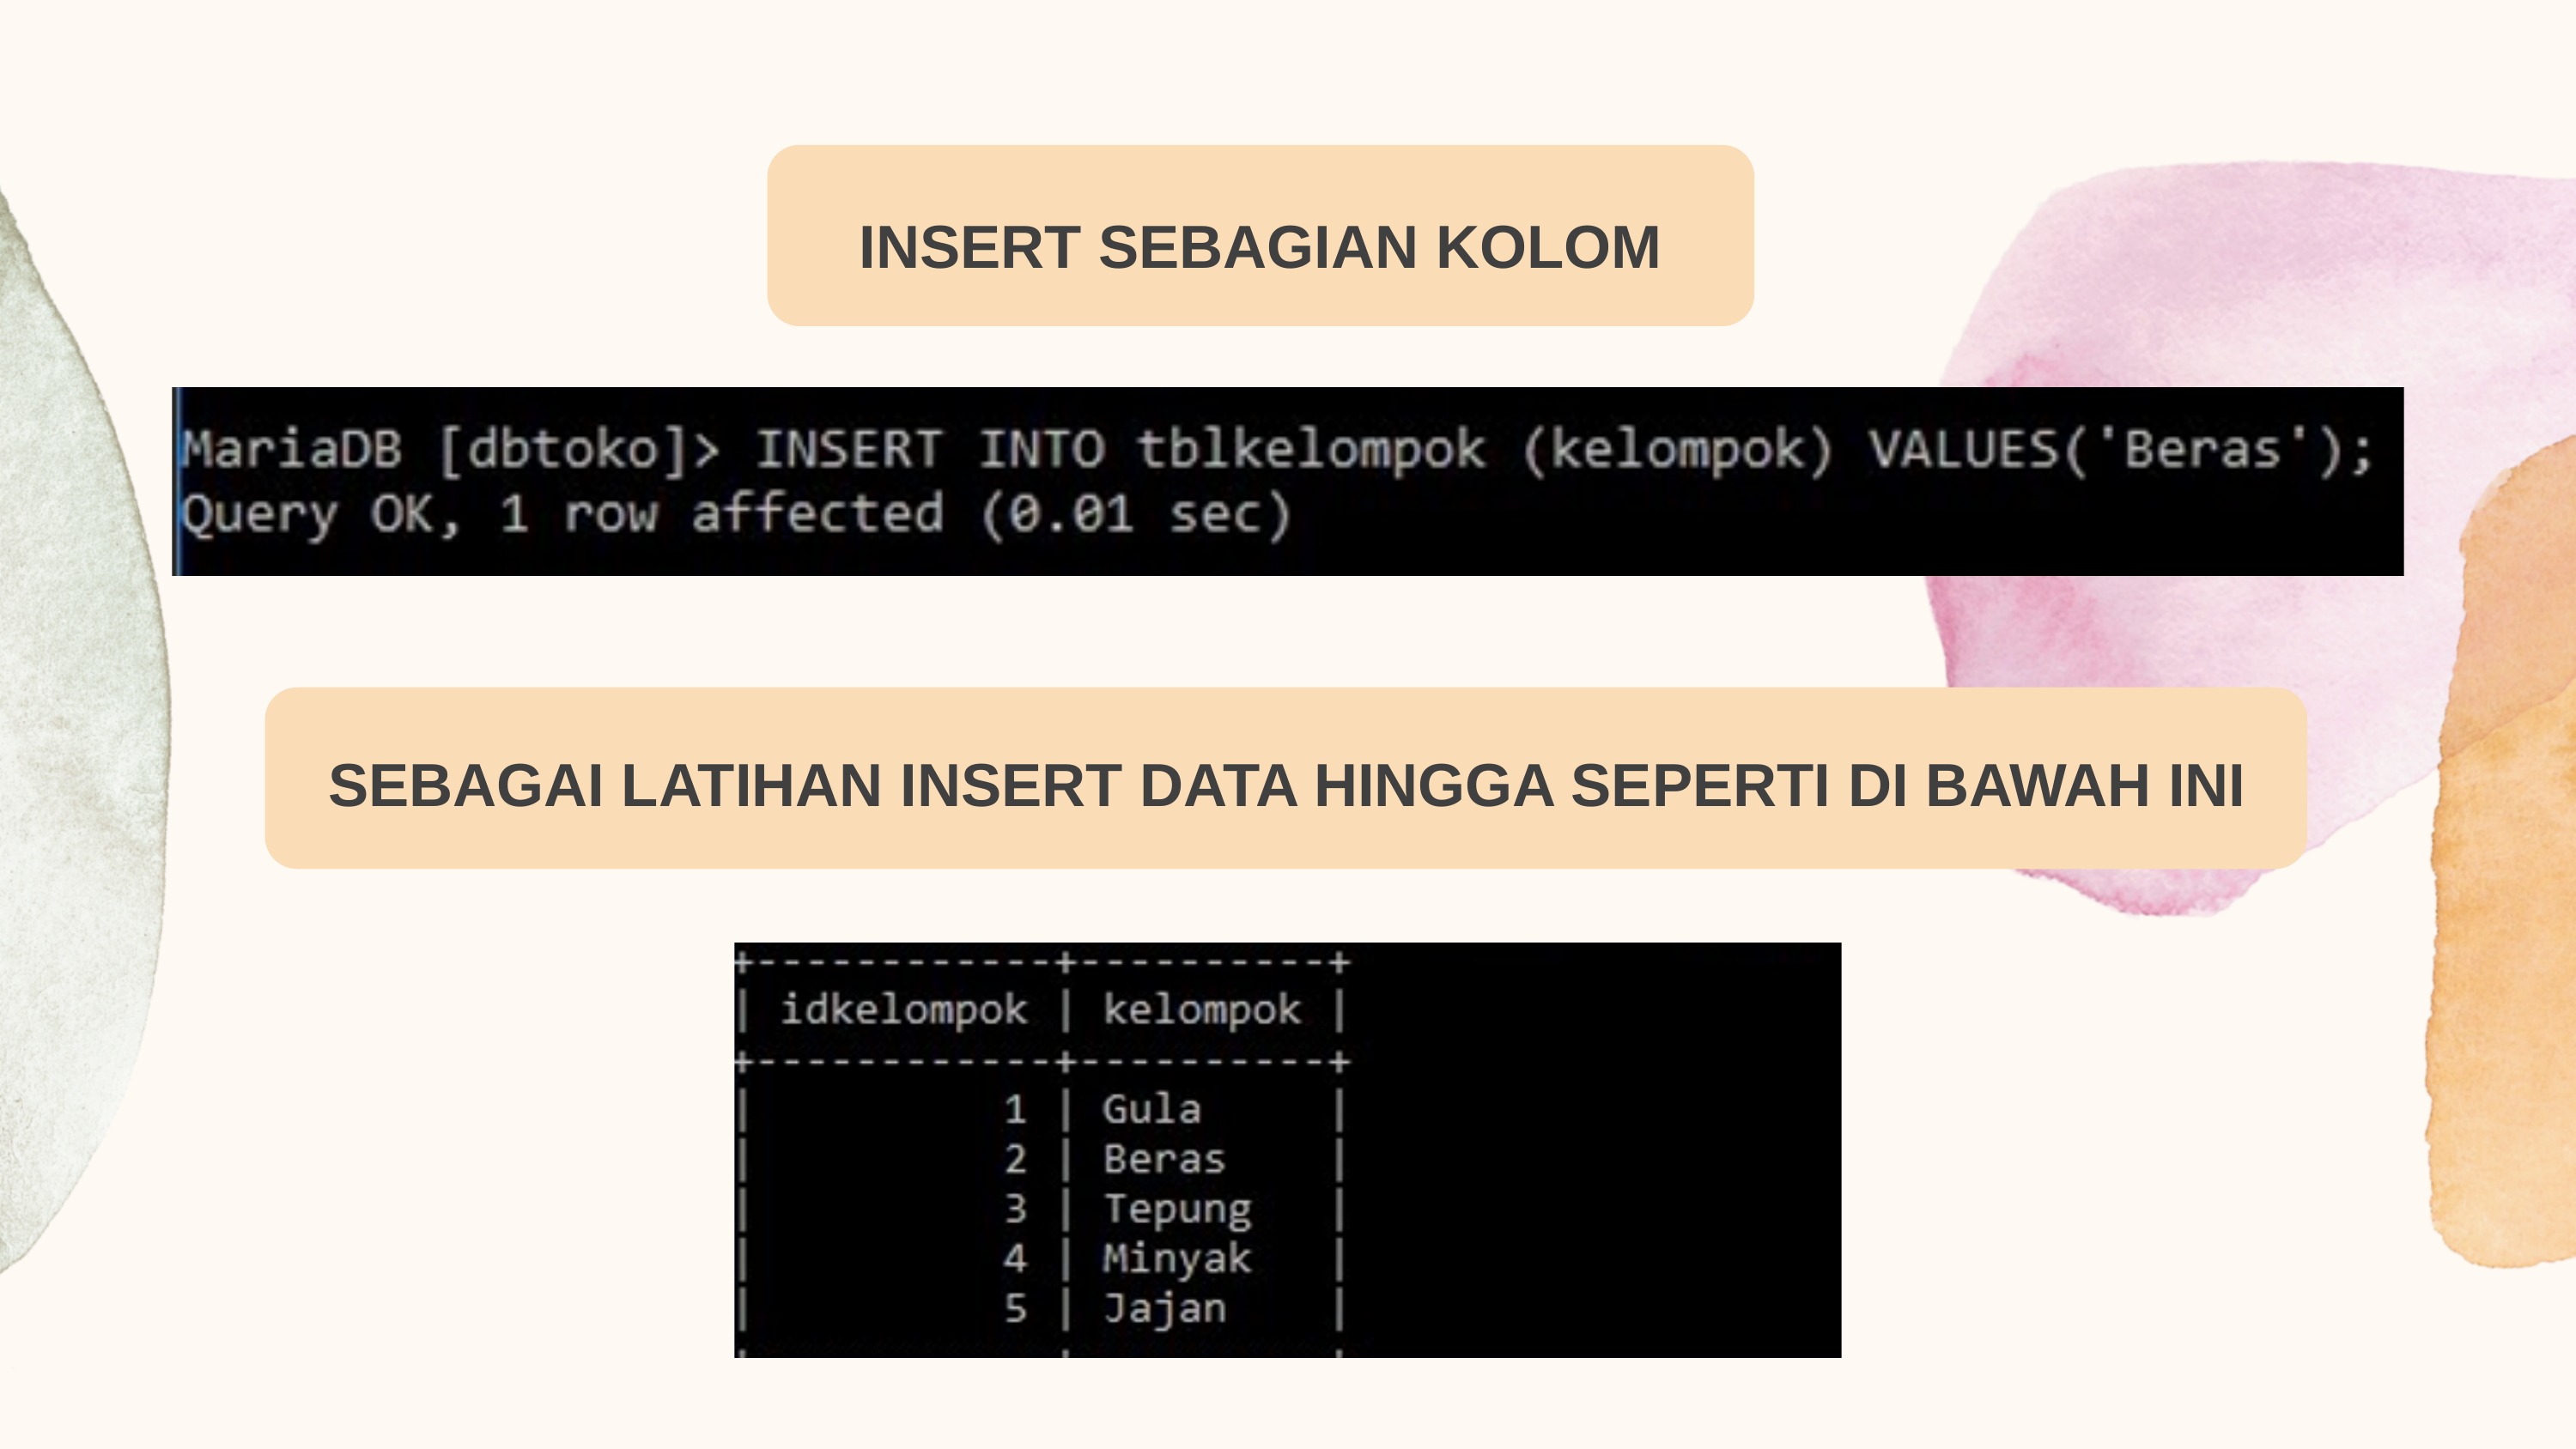

INSERT SEBAGIAN KOLOM

SEBAGAI LATIHAN INSERT DATA HINGGA SEPERTI DI BAWAH INI